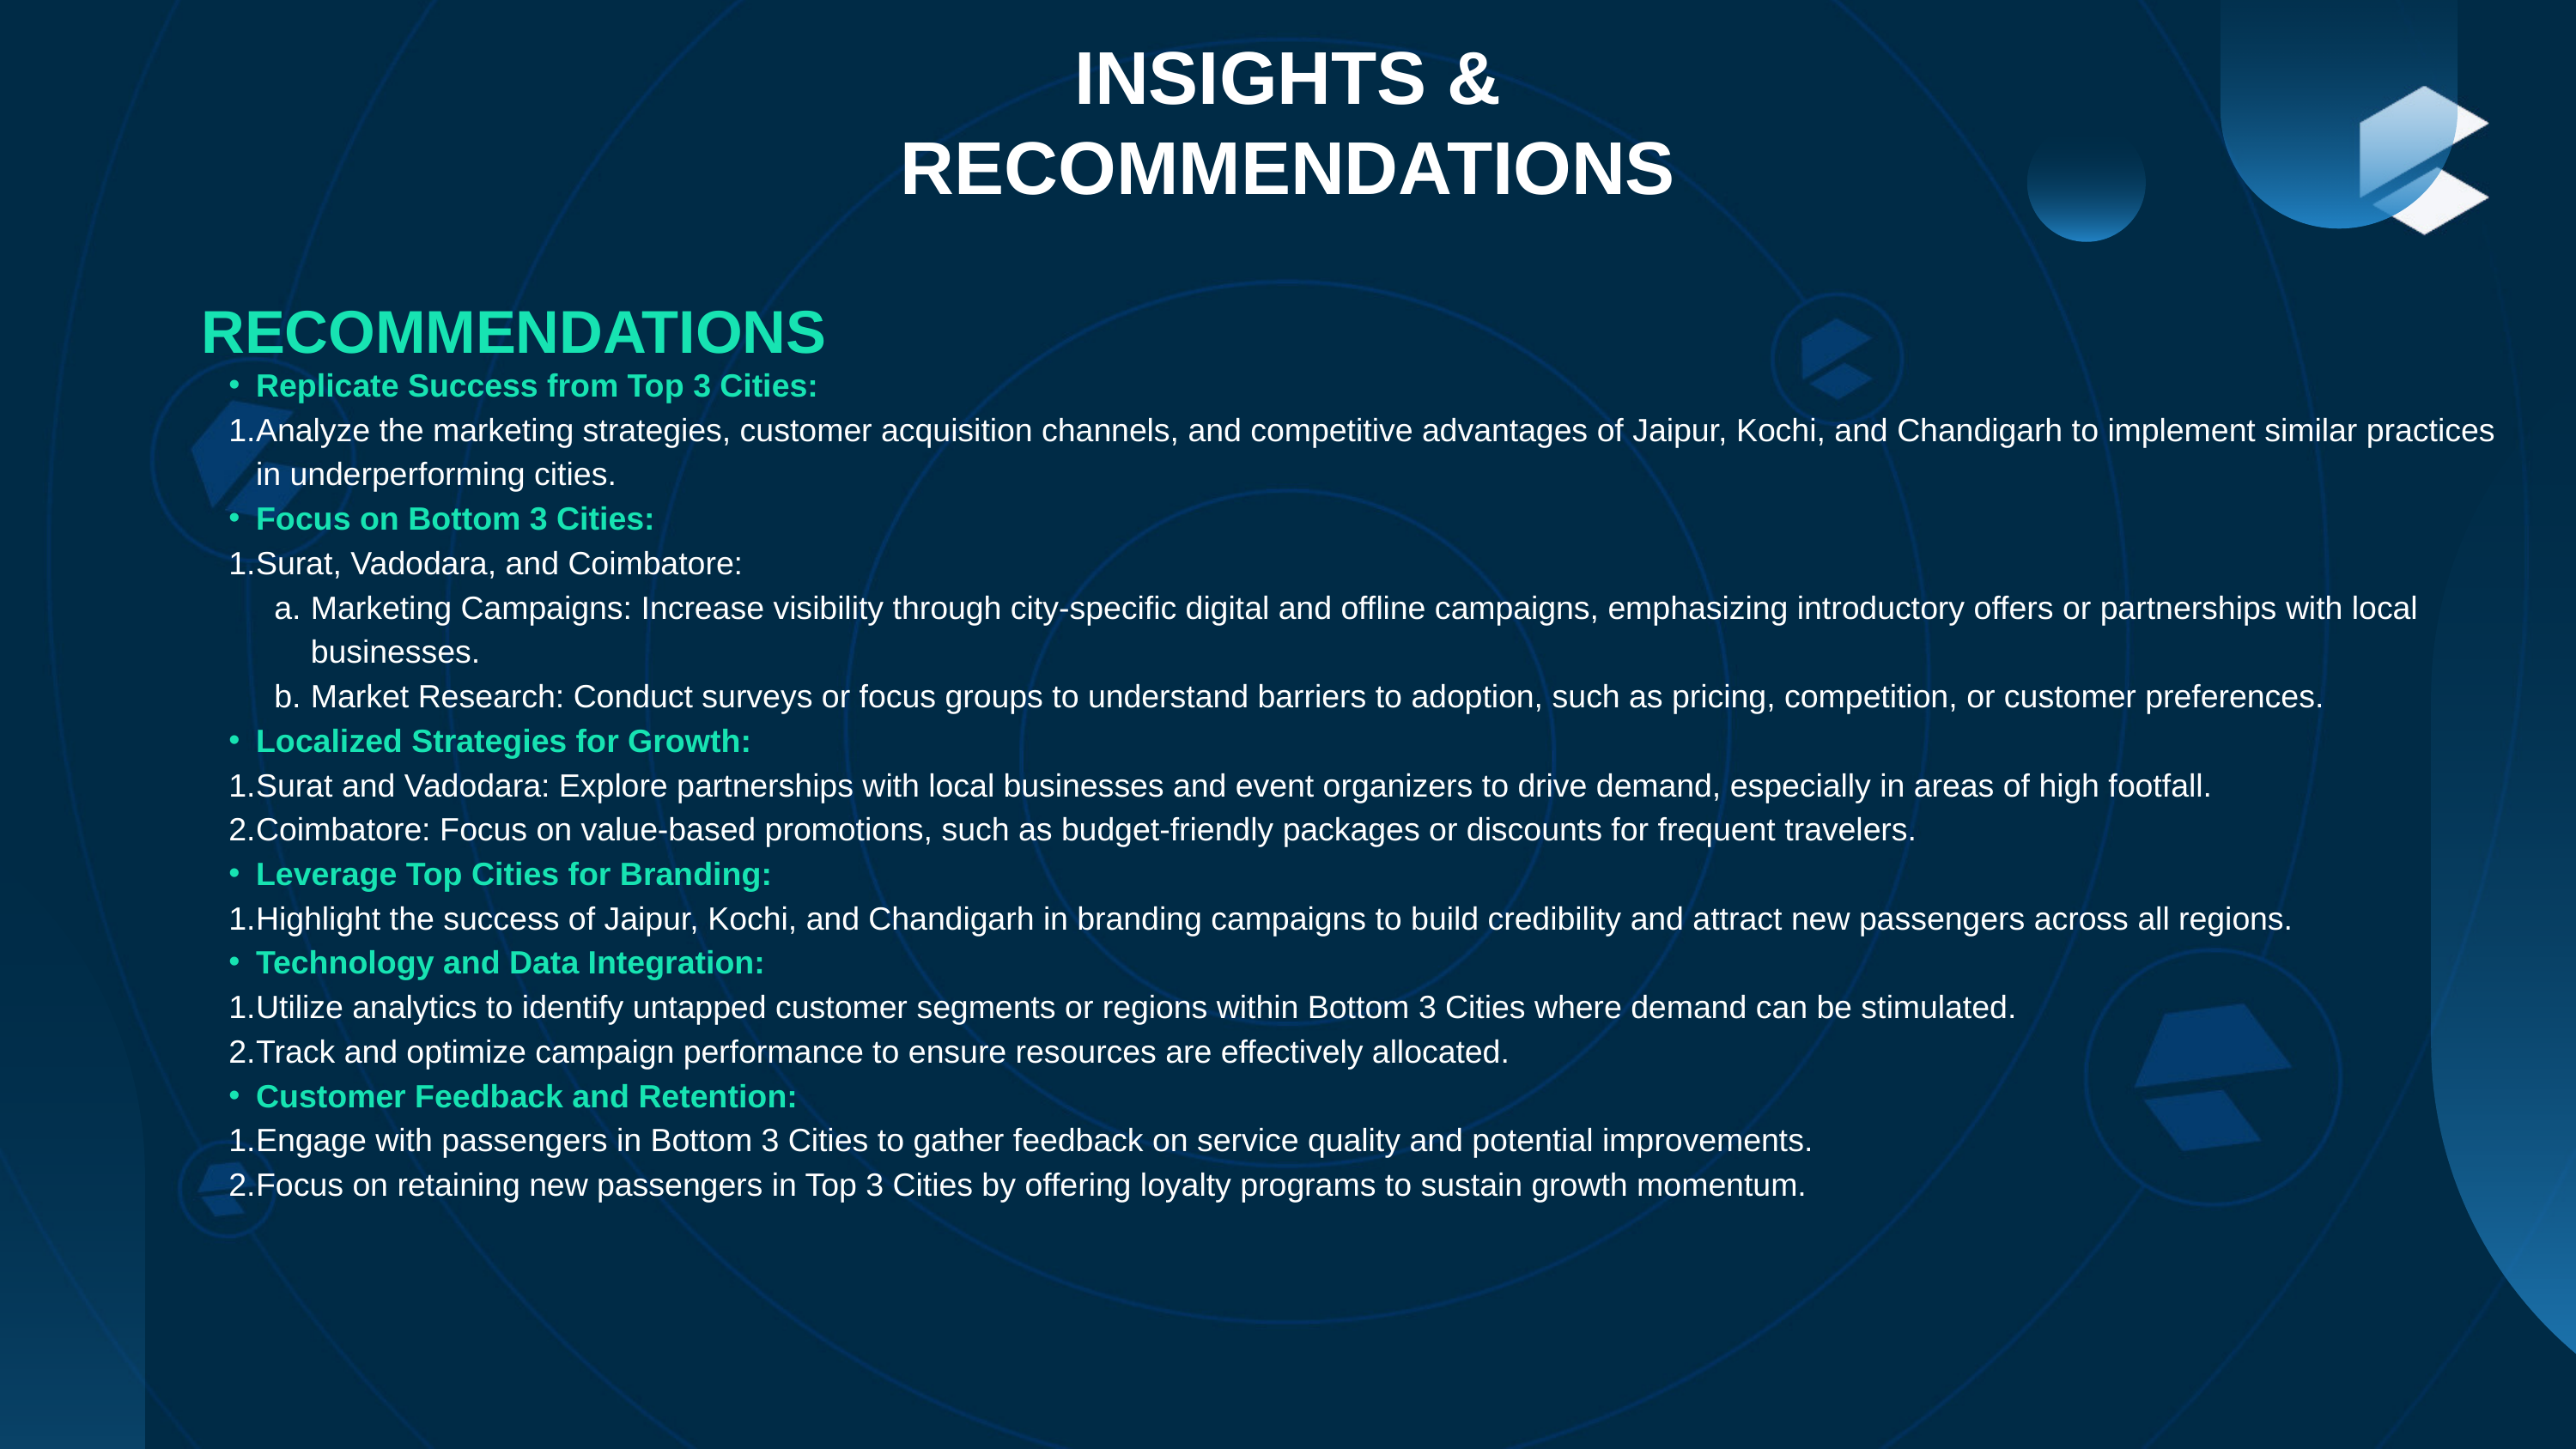

INSIGHTS & RECOMMENDATIONS

RECOMMENDATIONS

Replicate Success from Top 3 Cities:
Analyze the marketing strategies, customer acquisition channels, and competitive advantages of Jaipur, Kochi, and Chandigarh to implement similar practices in underperforming cities.
Focus on Bottom 3 Cities:
Surat, Vadodara, and Coimbatore:
Marketing Campaigns: Increase visibility through city-specific digital and offline campaigns, emphasizing introductory offers or partnerships with local businesses.
Market Research: Conduct surveys or focus groups to understand barriers to adoption, such as pricing, competition, or customer preferences.
Localized Strategies for Growth:
Surat and Vadodara: Explore partnerships with local businesses and event organizers to drive demand, especially in areas of high footfall.
Coimbatore: Focus on value-based promotions, such as budget-friendly packages or discounts for frequent travelers.
Leverage Top Cities for Branding:
Highlight the success of Jaipur, Kochi, and Chandigarh in branding campaigns to build credibility and attract new passengers across all regions.
Technology and Data Integration:
Utilize analytics to identify untapped customer segments or regions within Bottom 3 Cities where demand can be stimulated.
Track and optimize campaign performance to ensure resources are effectively allocated.
Customer Feedback and Retention:
Engage with passengers in Bottom 3 Cities to gather feedback on service quality and potential improvements.
Focus on retaining new passengers in Top 3 Cities by offering loyalty programs to sustain growth momentum.